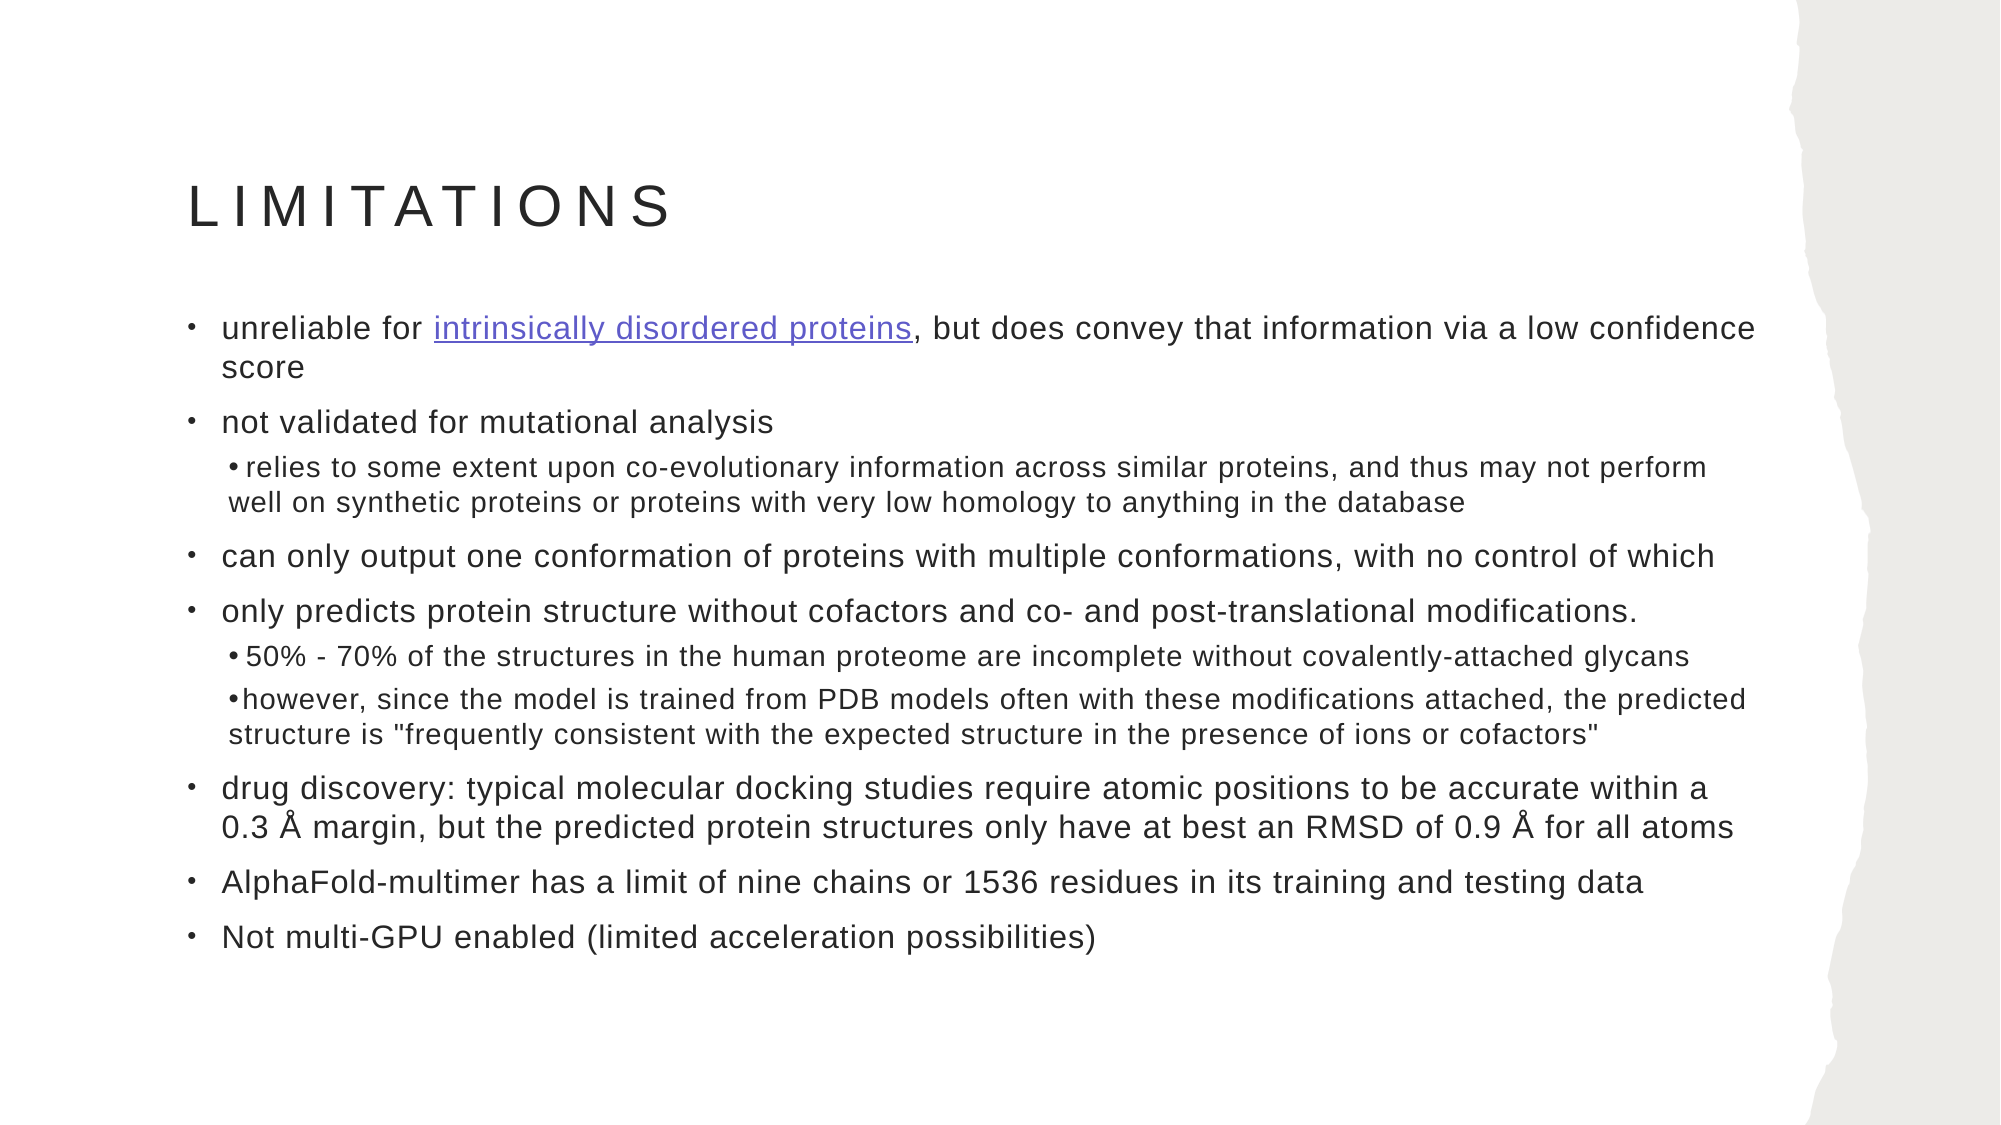

# Limitations
unreliable for intrinsically disordered proteins, but does convey that information via a low confidence score
not validated for mutational analysis
 relies to some extent upon co-evolutionary information across similar proteins, and thus may not perform well on synthetic proteins or proteins with very low homology to anything in the database
can only output one conformation of proteins with multiple conformations, with no control of which
only predicts protein structure without cofactors and co- and post-translational modifications.
 50% - 70% of the structures in the human proteome are incomplete without covalently-attached glycans
 however, since the model is trained from PDB models often with these modifications attached, the predicted structure is "frequently consistent with the expected structure in the presence of ions or cofactors"
drug discovery: typical molecular docking studies require atomic positions to be accurate within a 0.3 Å margin, but the predicted protein structures only have at best an RMSD of 0.9 Å for all atoms
AlphaFold-multimer has a limit of nine chains or 1536 residues in its training and testing data
Not multi-GPU enabled (limited acceleration possibilities)